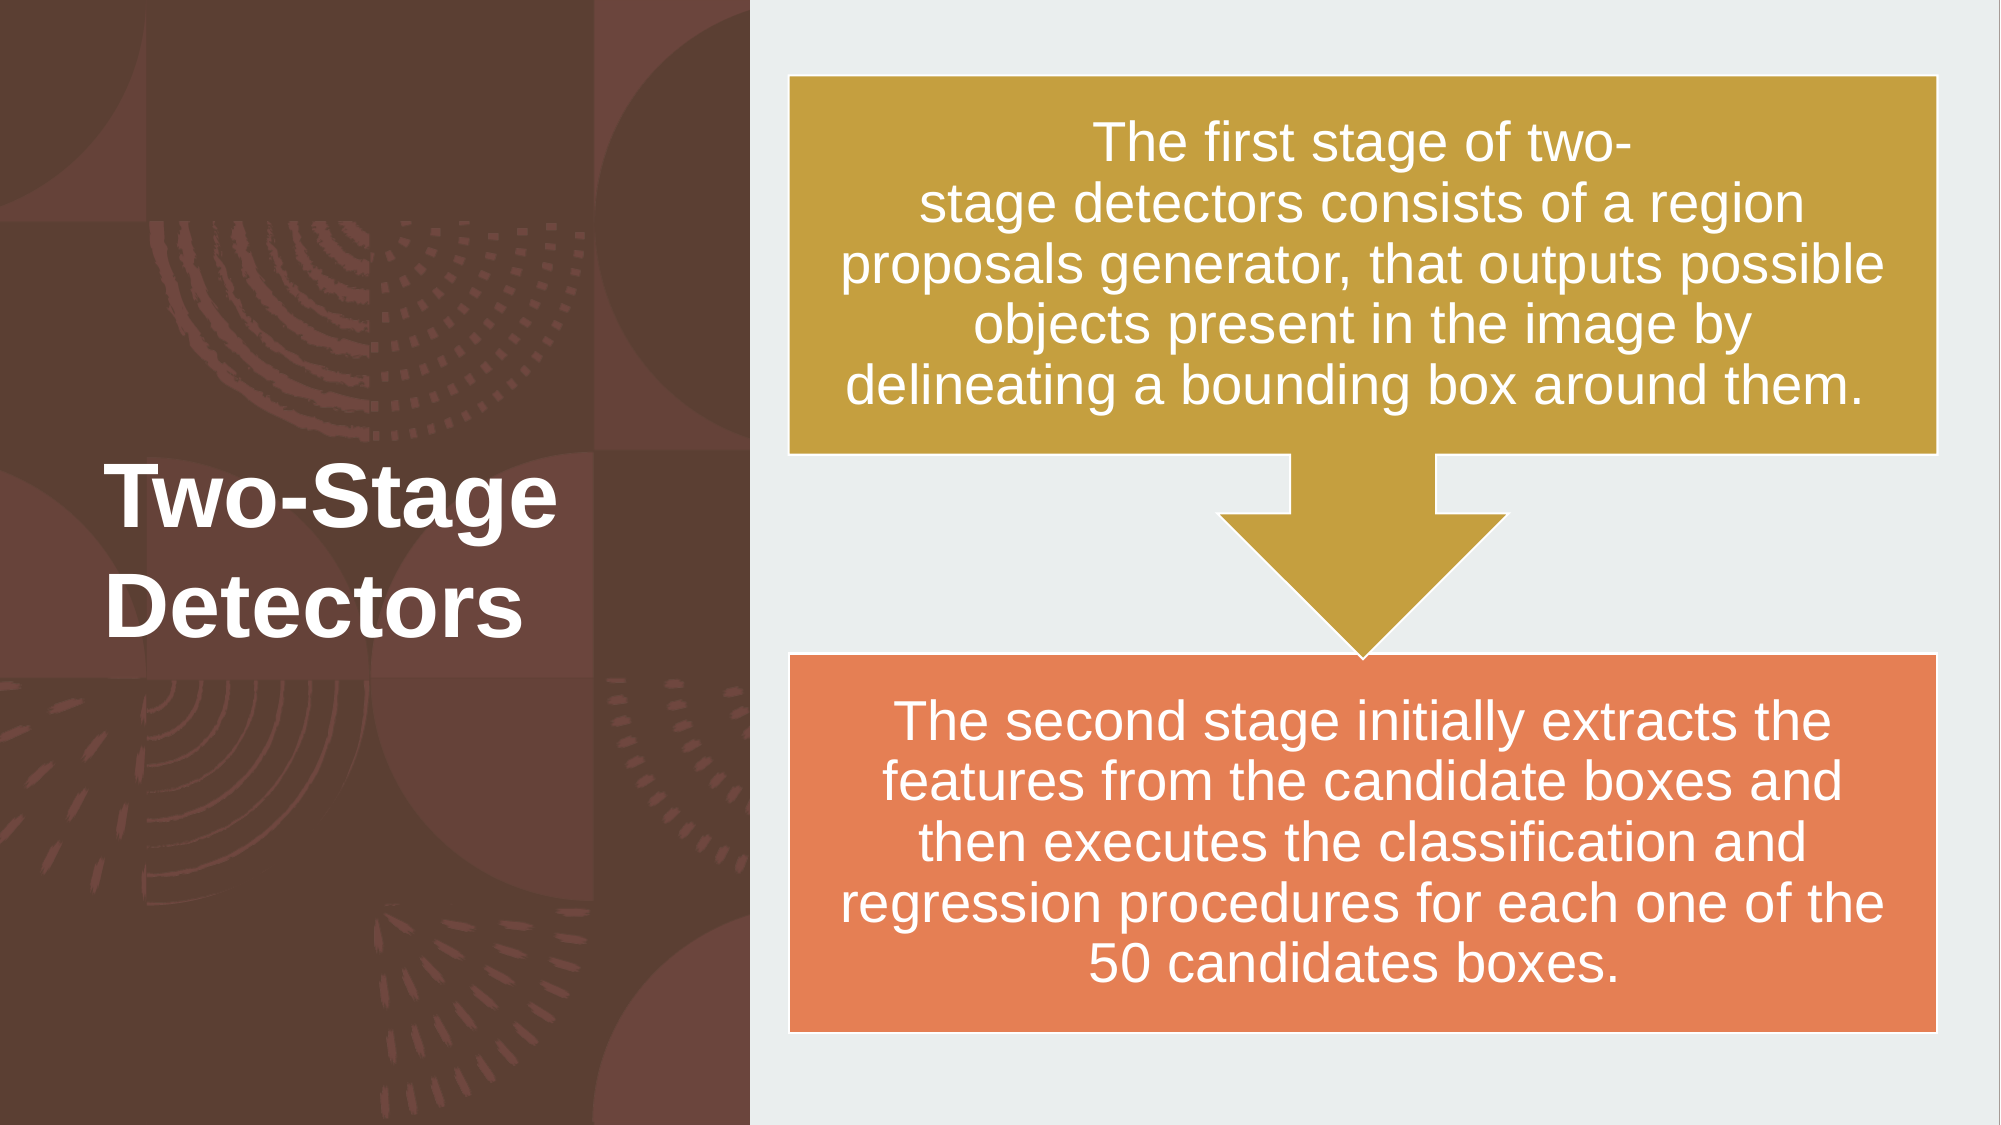

The second stage initially extracts the features from the candidate boxes and then executes the classification and regression procedures for each one of the 50 candidates boxes.
The first stage of two-stage detectors consists of a region proposals generator, that outputs possible objects present in the image by delineating a bounding box around them.
# Two-Stage Detectors